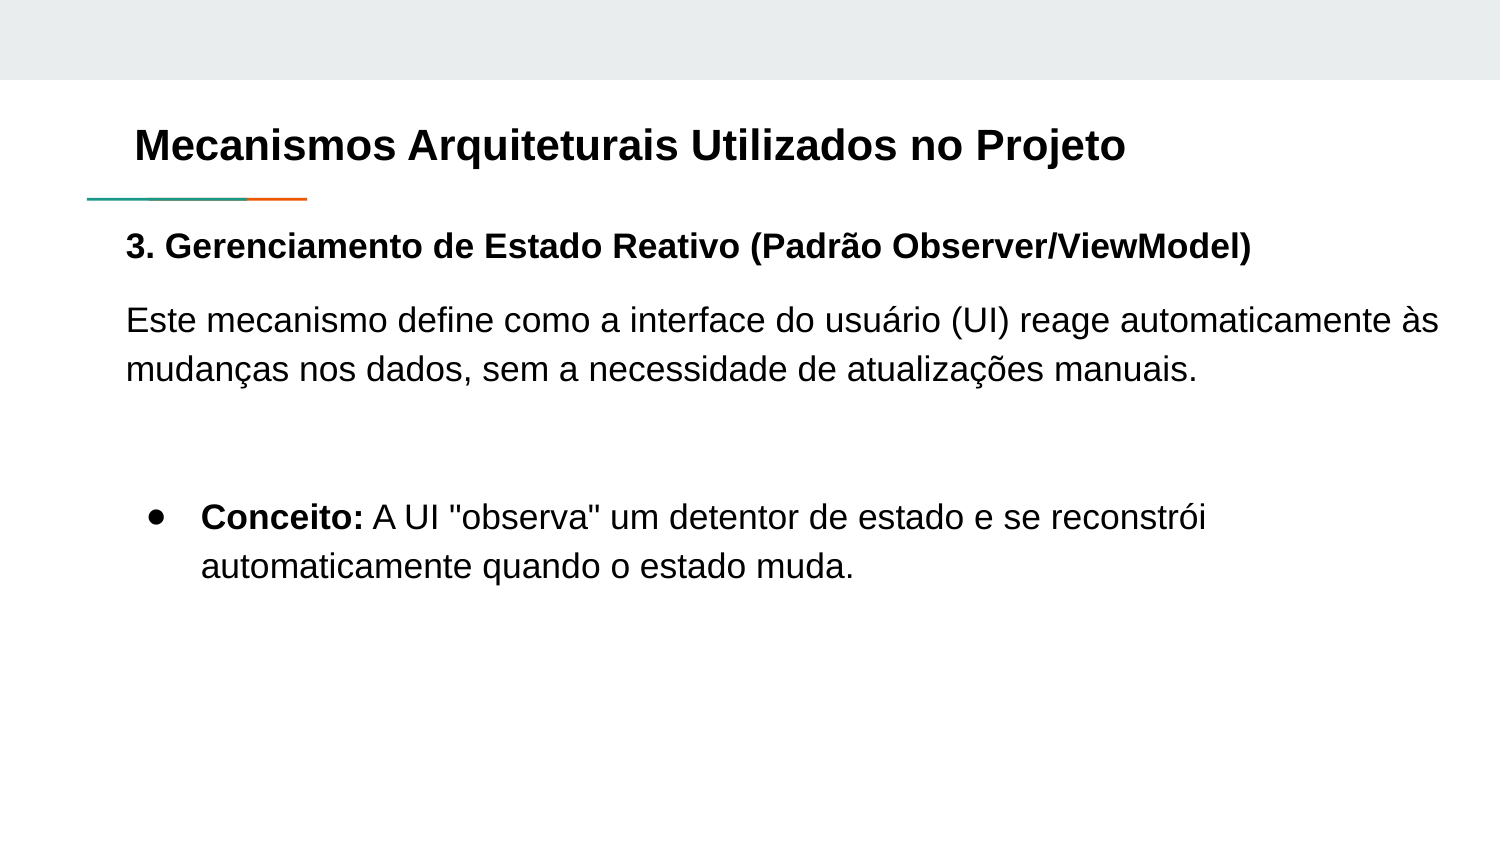

# Mecanismos Arquiteturais Utilizados no Projeto

3. Gerenciamento de Estado Reativo (Padrão Observer/ViewModel)
Este mecanismo define como a interface do usuário (UI) reage automaticamente às mudanças nos dados, sem a necessidade de atualizações manuais.

Conceito: A UI "observa" um detentor de estado e se reconstrói automaticamente quando o estado muda.